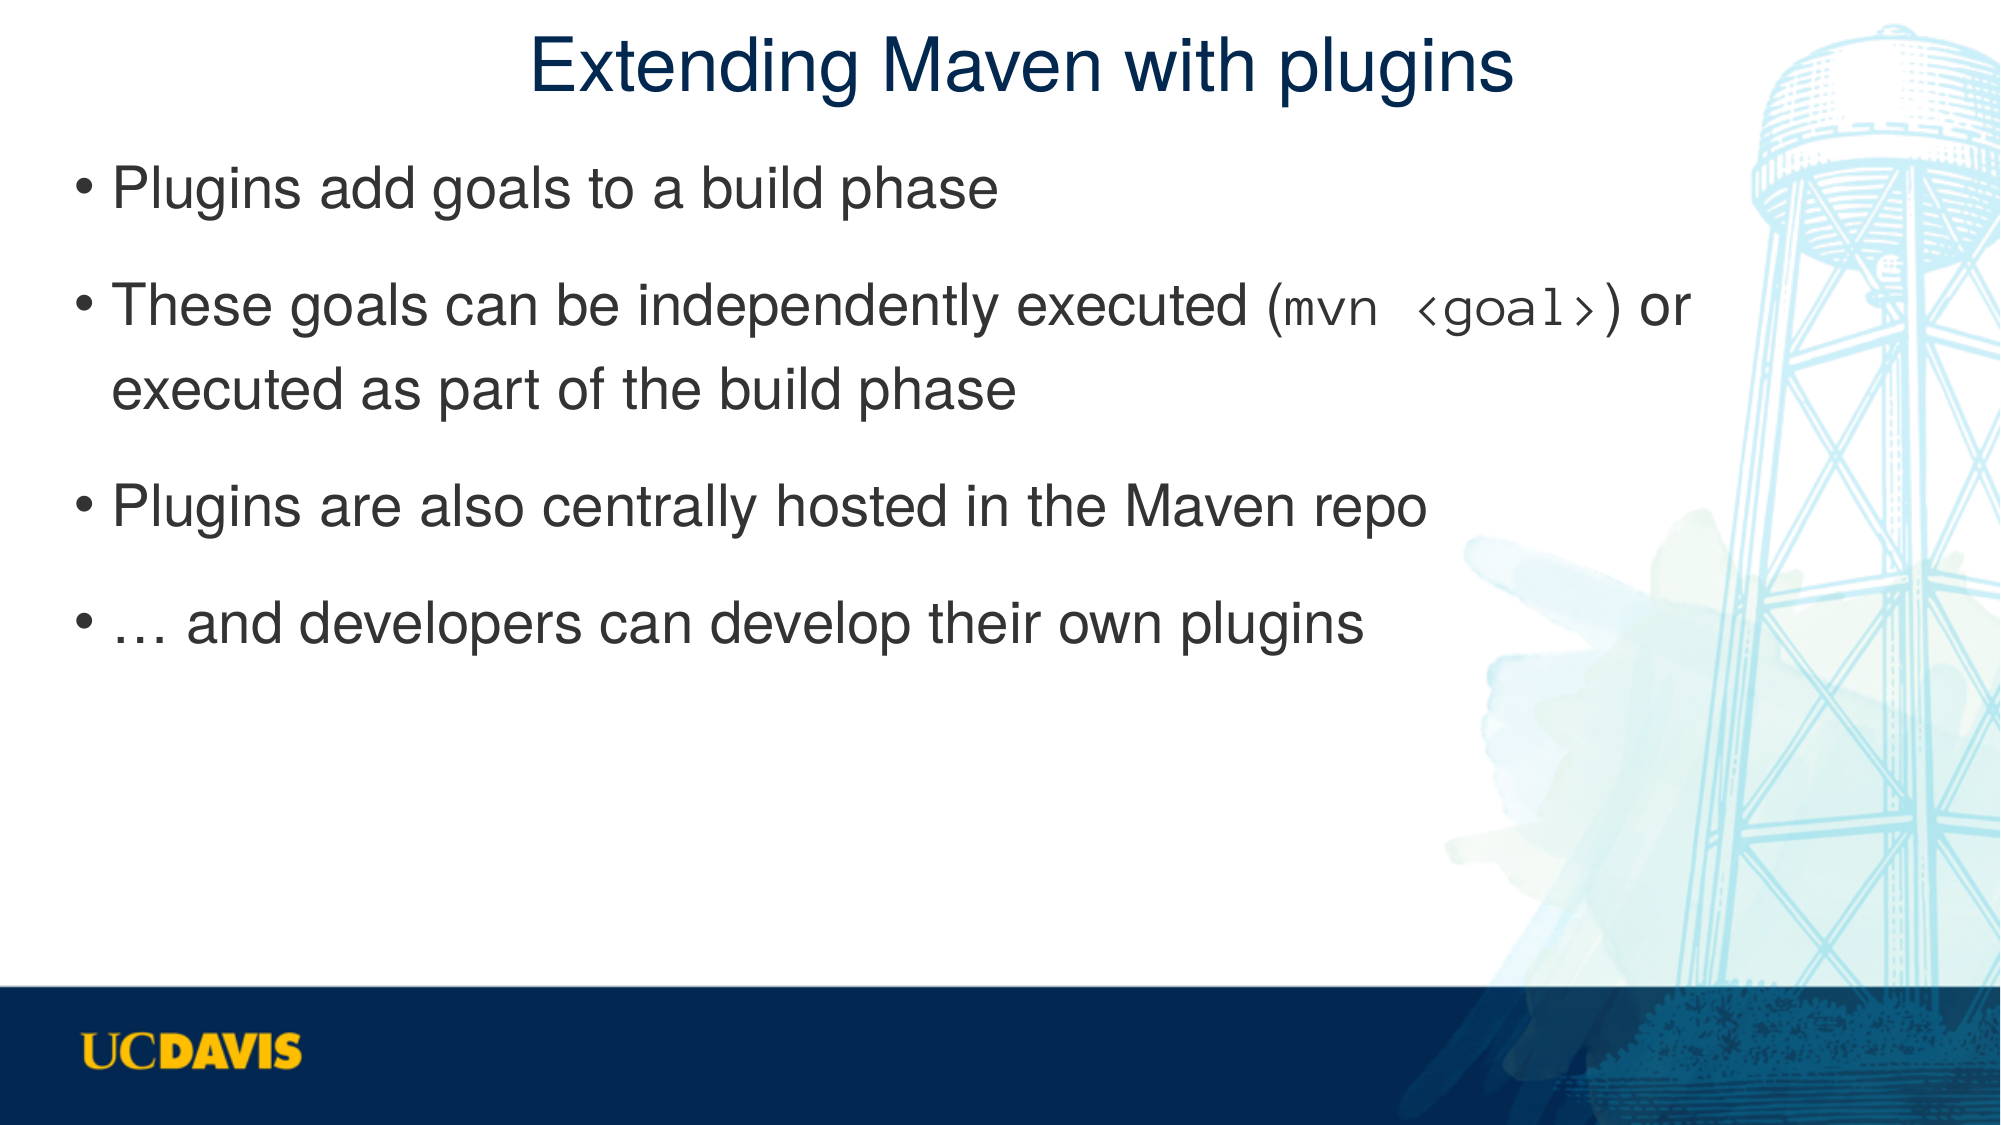

# Extending Maven with plugins
Plugins add goals to a build phase
These goals can be independently executed (mvn <goal>) or executed as part of the build phase
Plugins are also centrally hosted in the Maven repo
… and developers can develop their own plugins